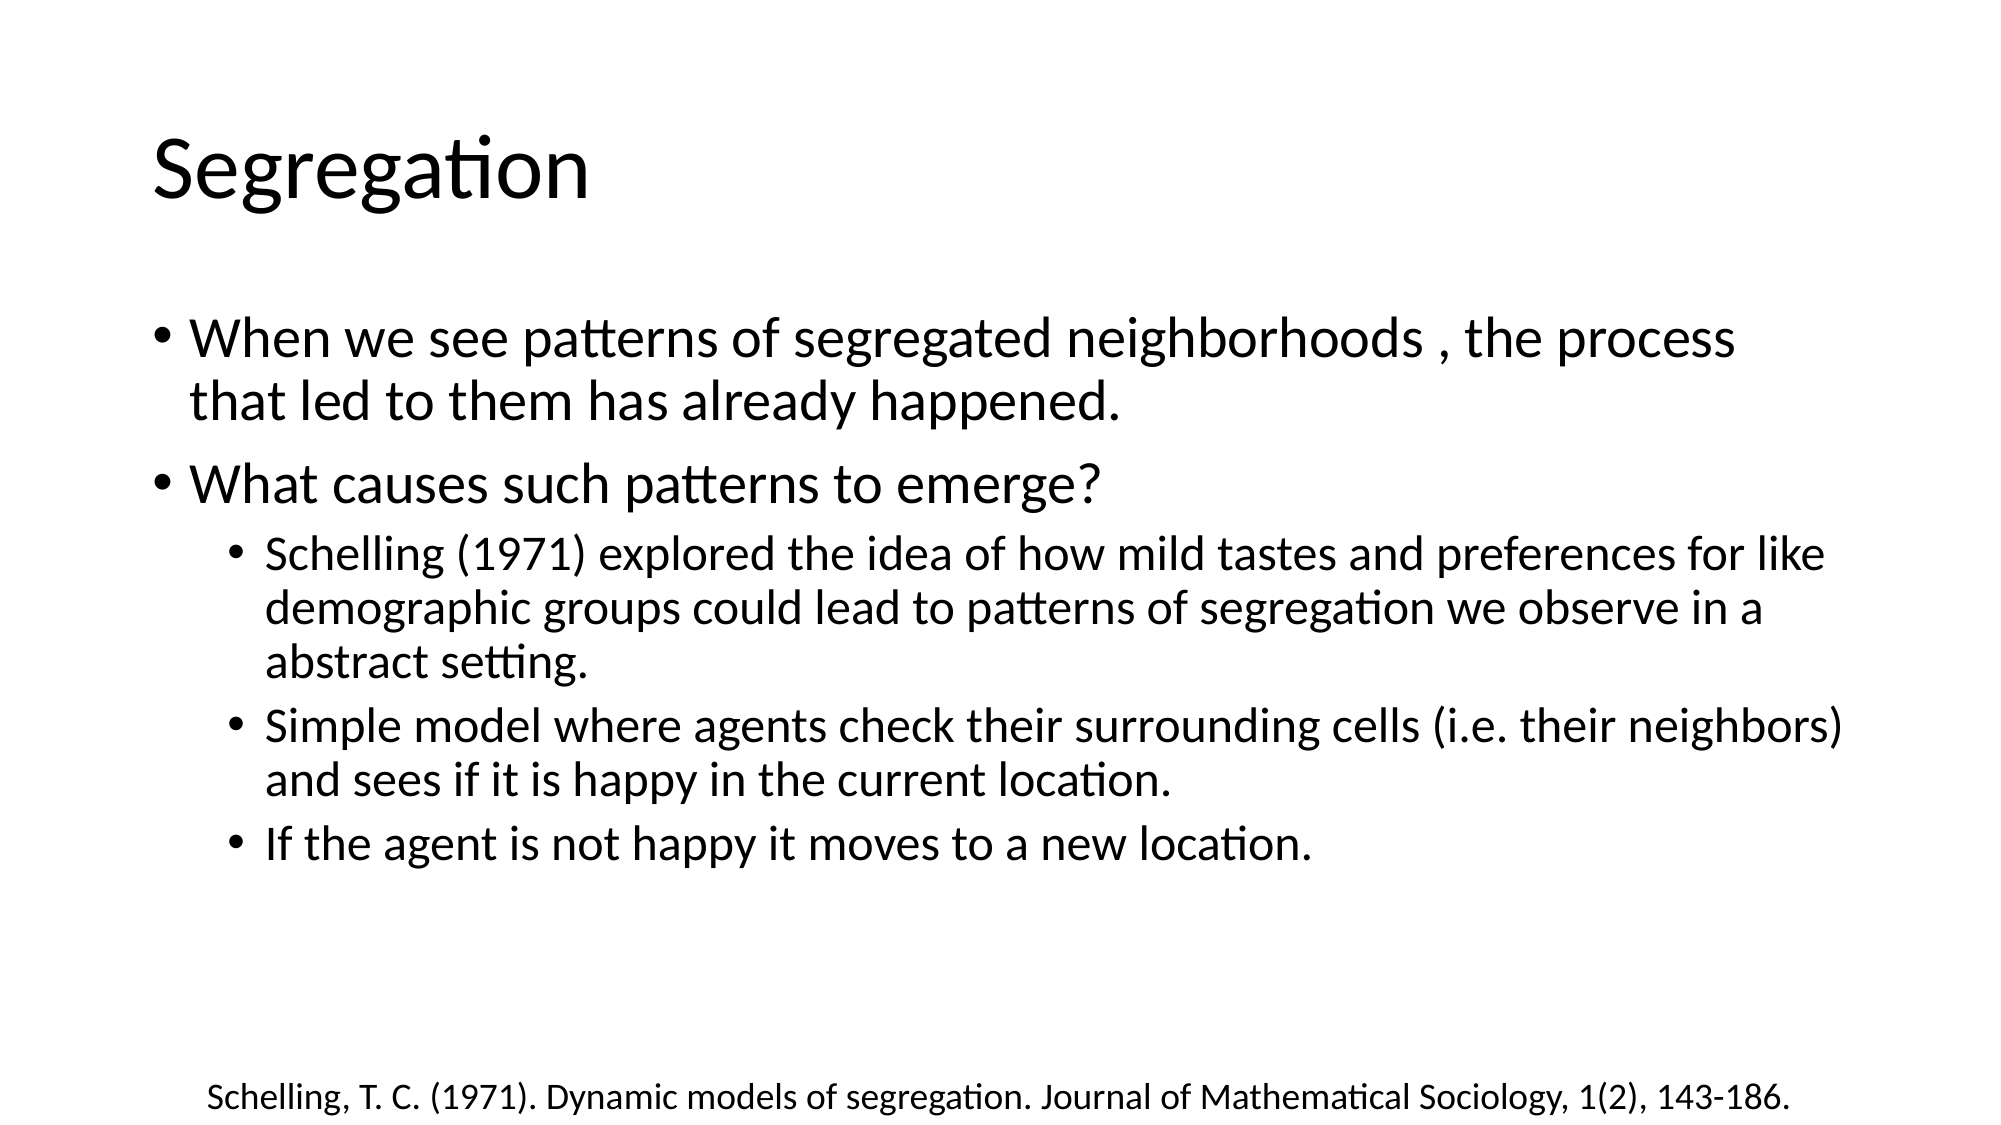

# Segregation
When we see patterns of segregated neighborhoods , the process that led to them has already happened.
What causes such patterns to emerge?
Schelling (1971) explored the idea of how mild tastes and preferences for like demographic groups could lead to patterns of segregation we observe in a abstract setting.
Simple model where agents check their surrounding cells (i.e. their neighbors) and sees if it is happy in the current location.
If the agent is not happy it moves to a new location.
Schelling, T. C. (1971). Dynamic models of segregation. Journal of Mathematical Sociology, 1(2), 143-186.